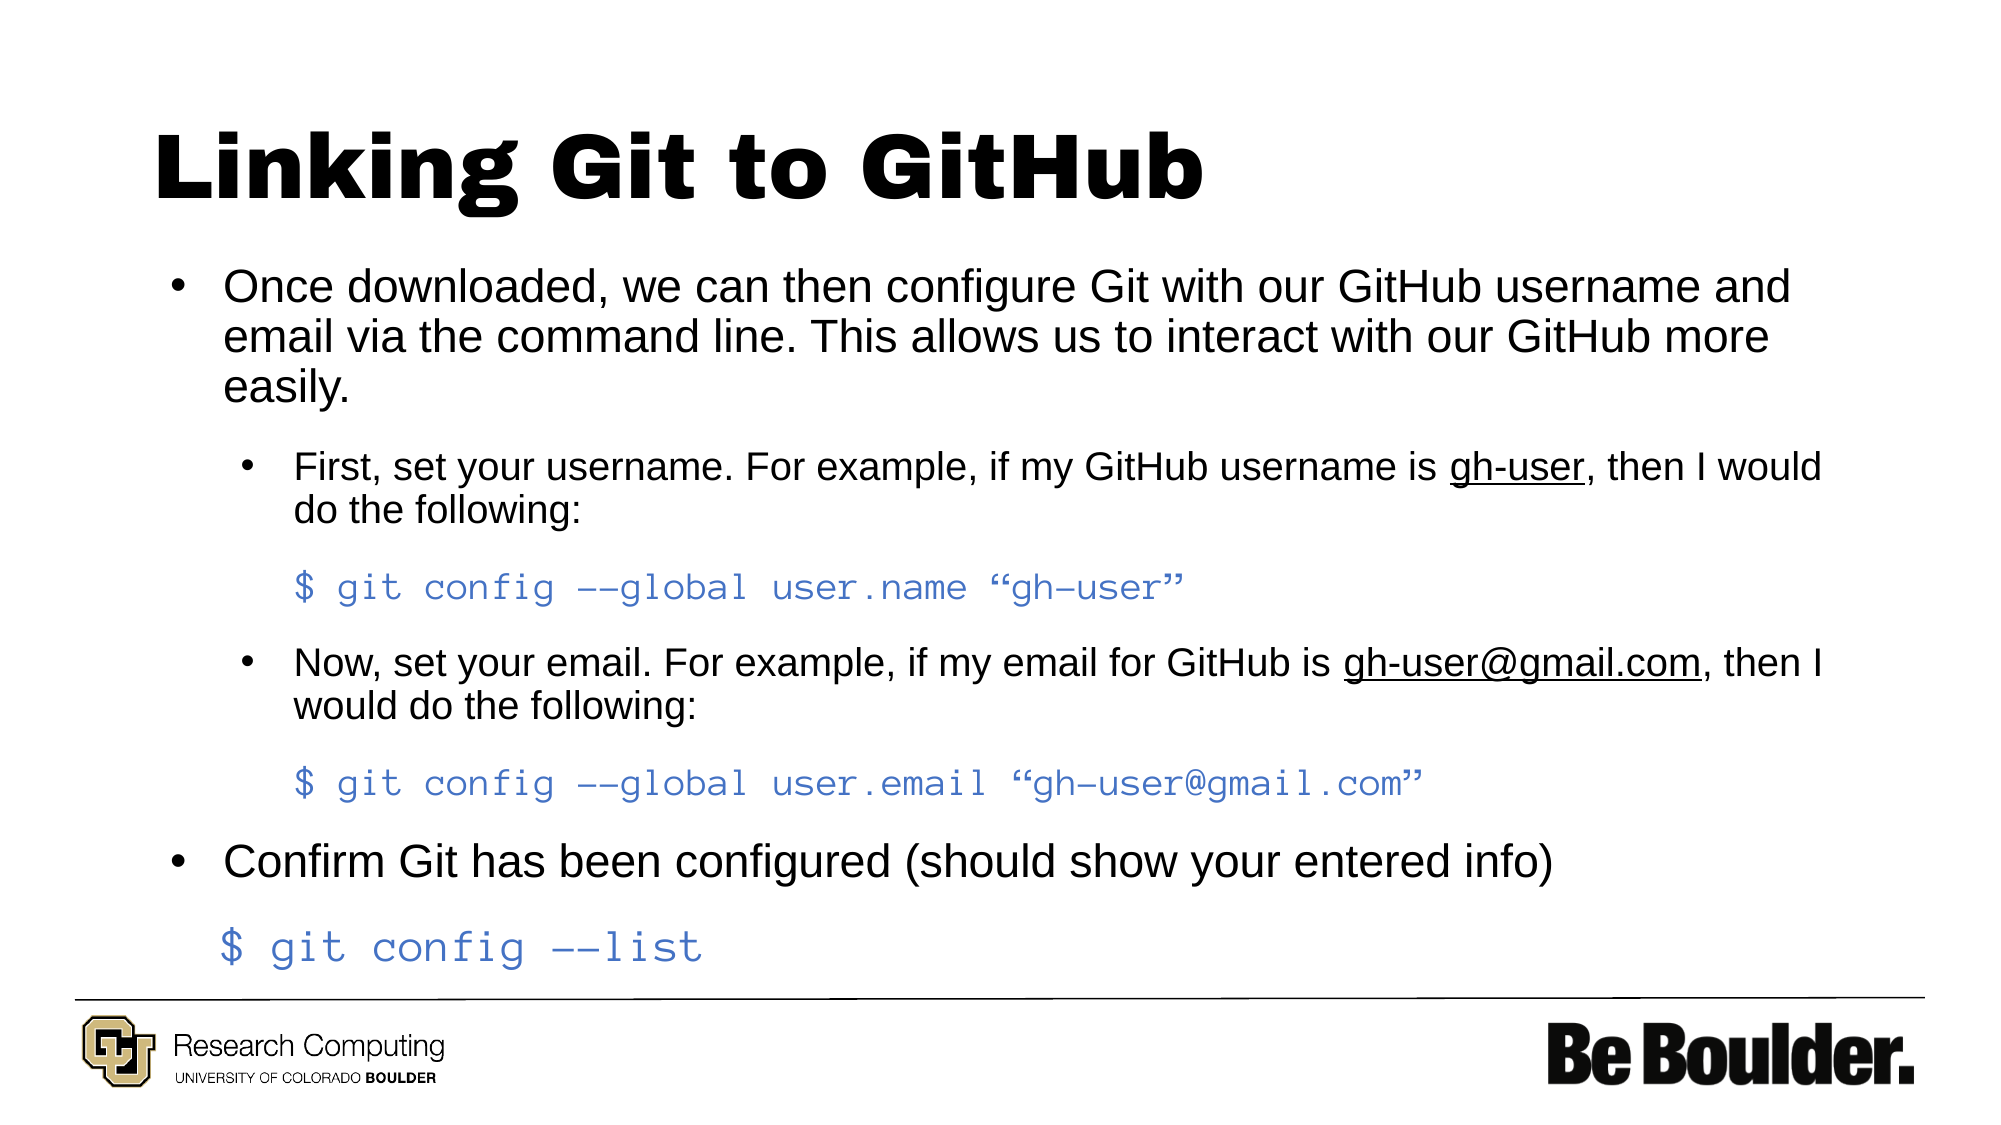

# Linking Git to GitHub
Once downloaded, we can then configure Git with our GitHub username and email via the command line. This allows us to interact with our GitHub more easily.
First, set your username. For example, if my GitHub username is gh-user, then I would do the following:
     $ git config --global user.name “gh-user”
Now, set your email. For example, if my email for GitHub is gh-user@gmail.com, then I would do the following:
     $ git config --global user.email “gh-user@gmail.com”
Confirm Git has been configured (should show your entered info)
  $ git config --list